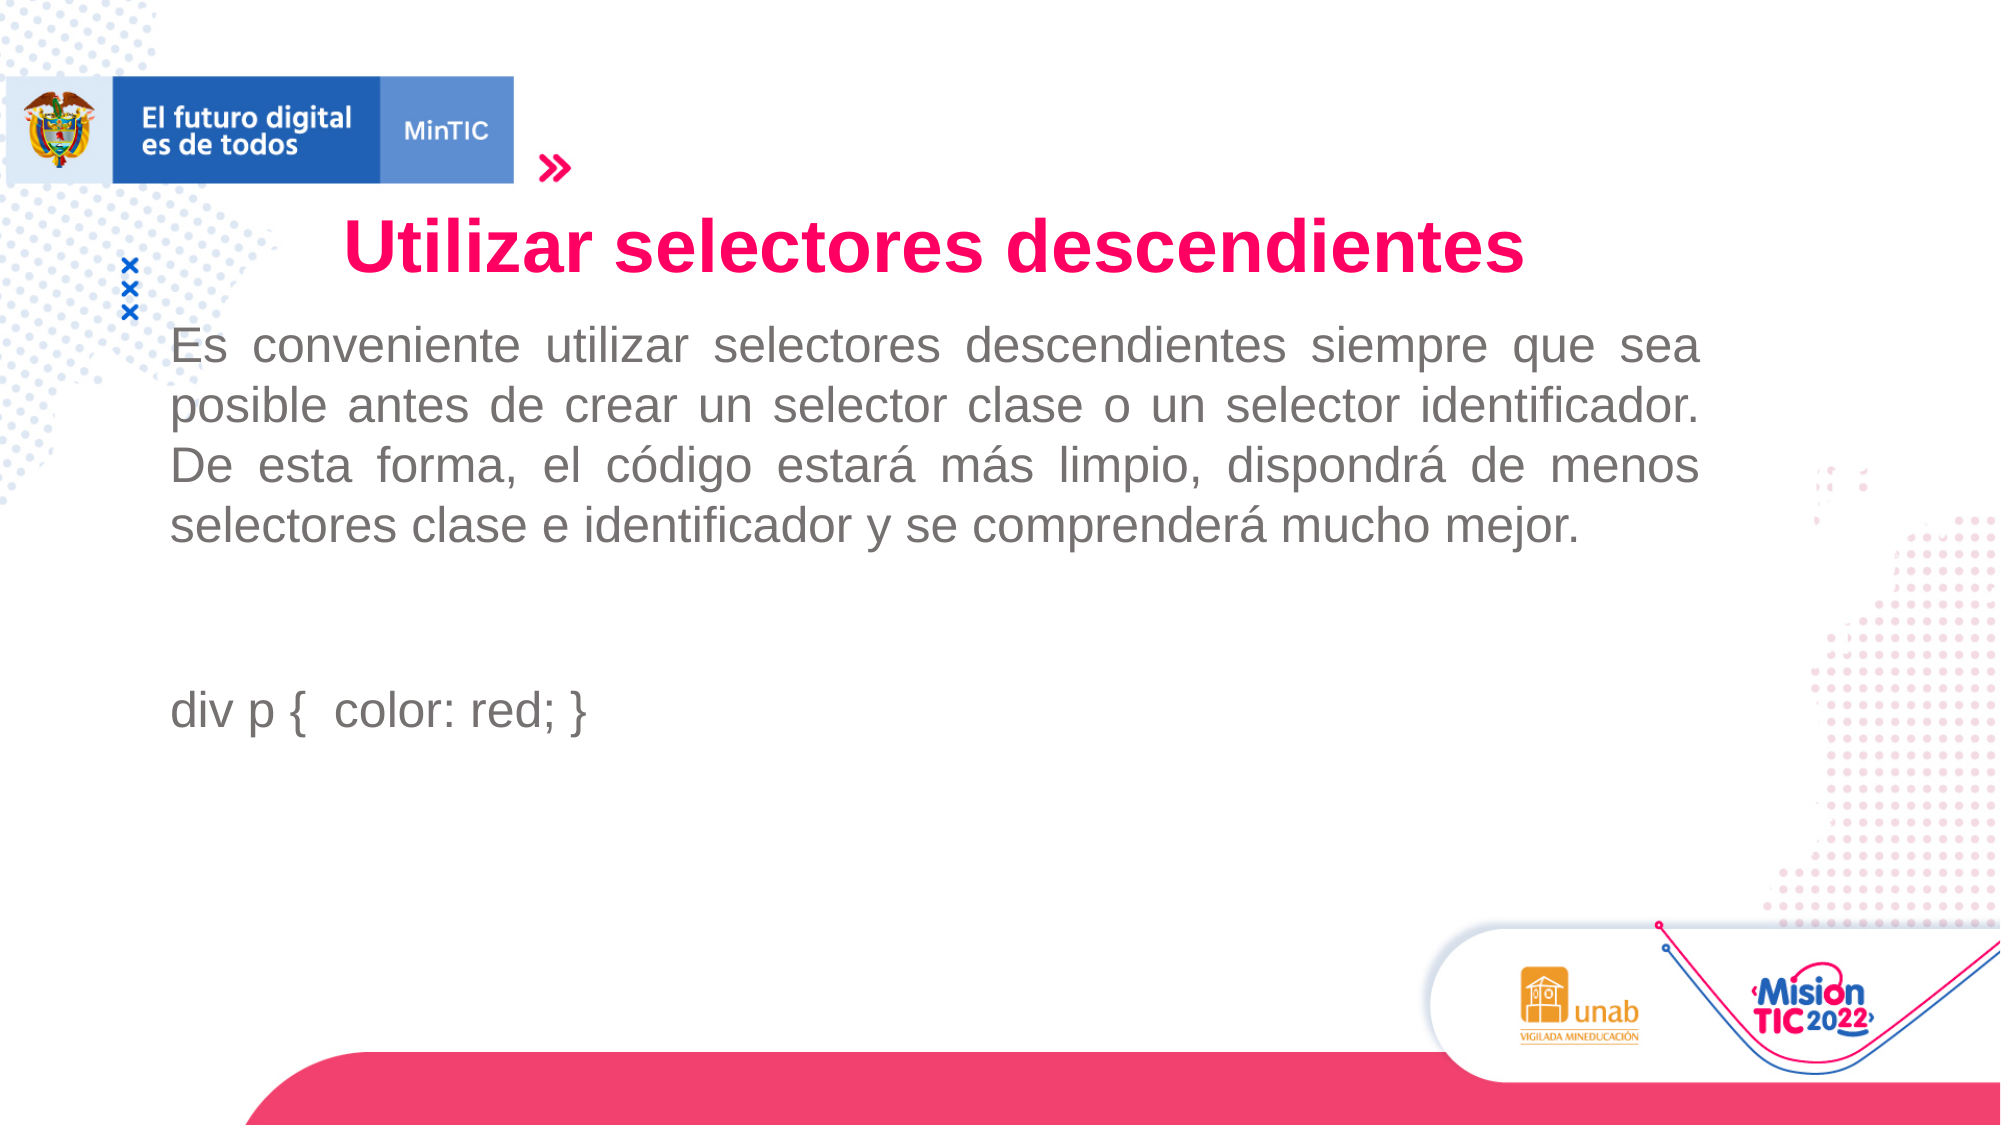

Utilizar selectores descendientes
Es conveniente utilizar selectores descendientes siempre que sea posible antes de crear un selector clase o un selector identificador. De esta forma, el código estará más limpio, dispondrá de menos selectores clase e identificador y se comprenderá mucho mejor.
div p {  color: red; }